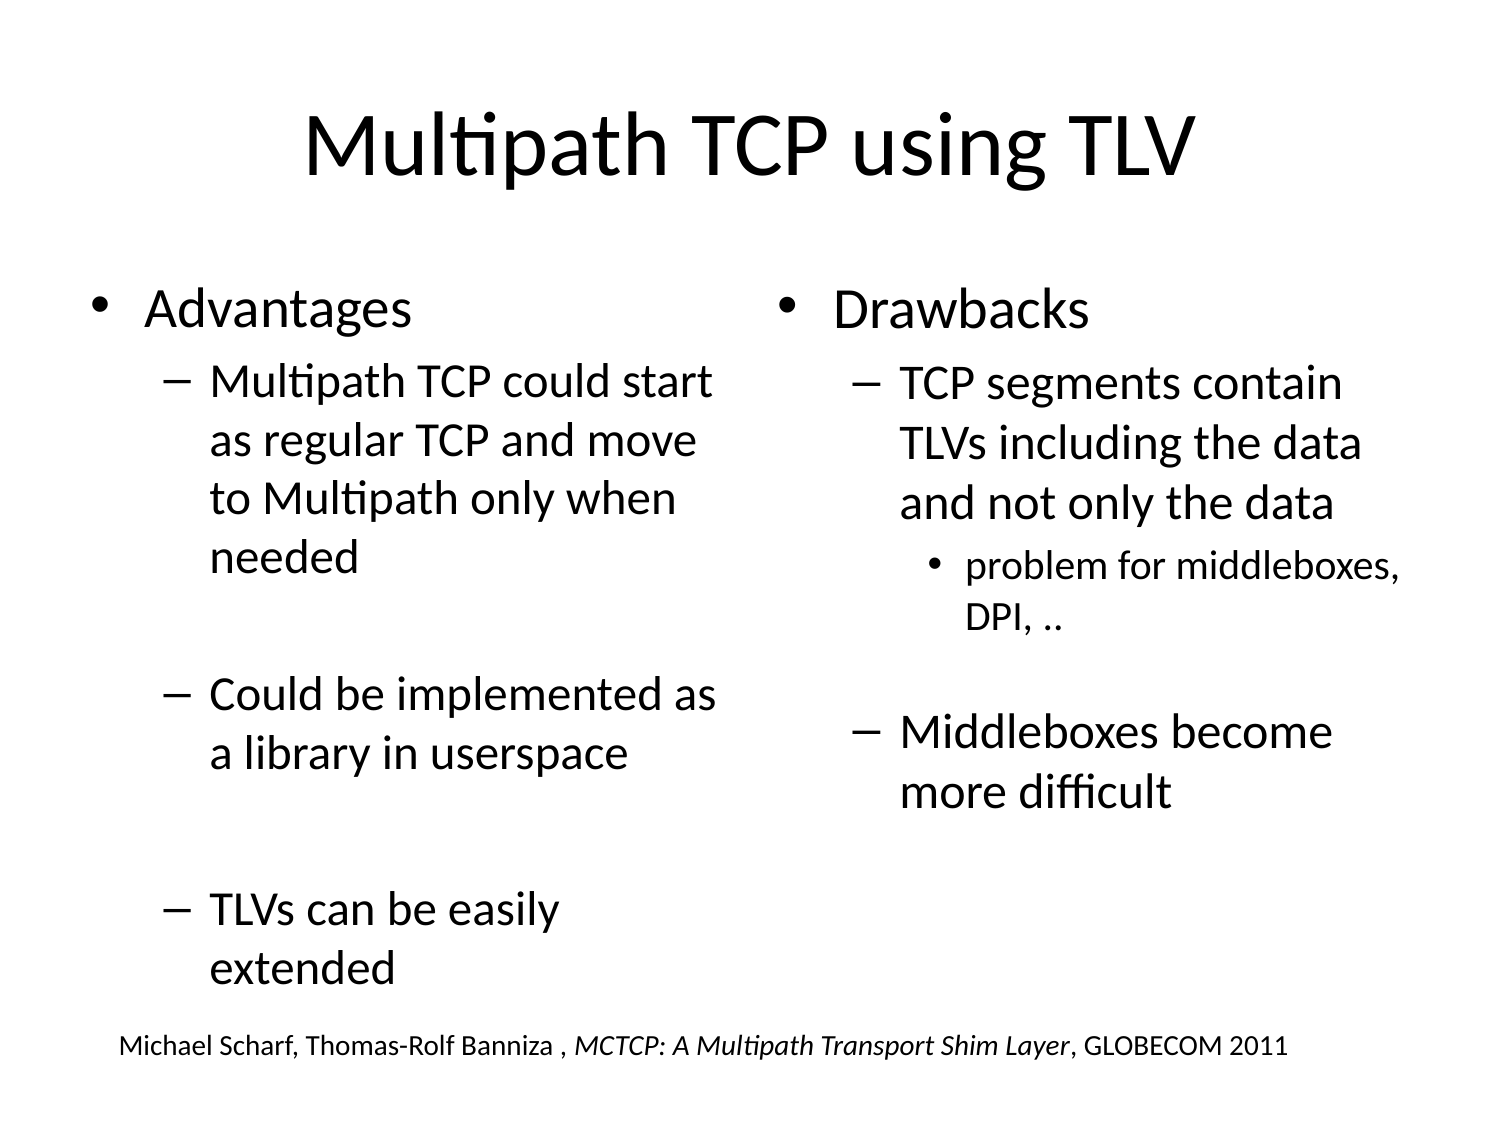

# Multipath TCP using TLV
Advantages
Multipath TCP could start as regular TCP and move to Multipath only when needed

Could be implemented as a library in userspace

TLVs can be easily extended
Drawbacks
TCP segments contain TLVs including the data and not only the data
problem for middleboxes, DPI, ..
Middleboxes become more difficult

Michael Scharf, Thomas-Rolf Banniza , MCTCP: A Multipath Transport Shim Layer, GLOBECOM 2011